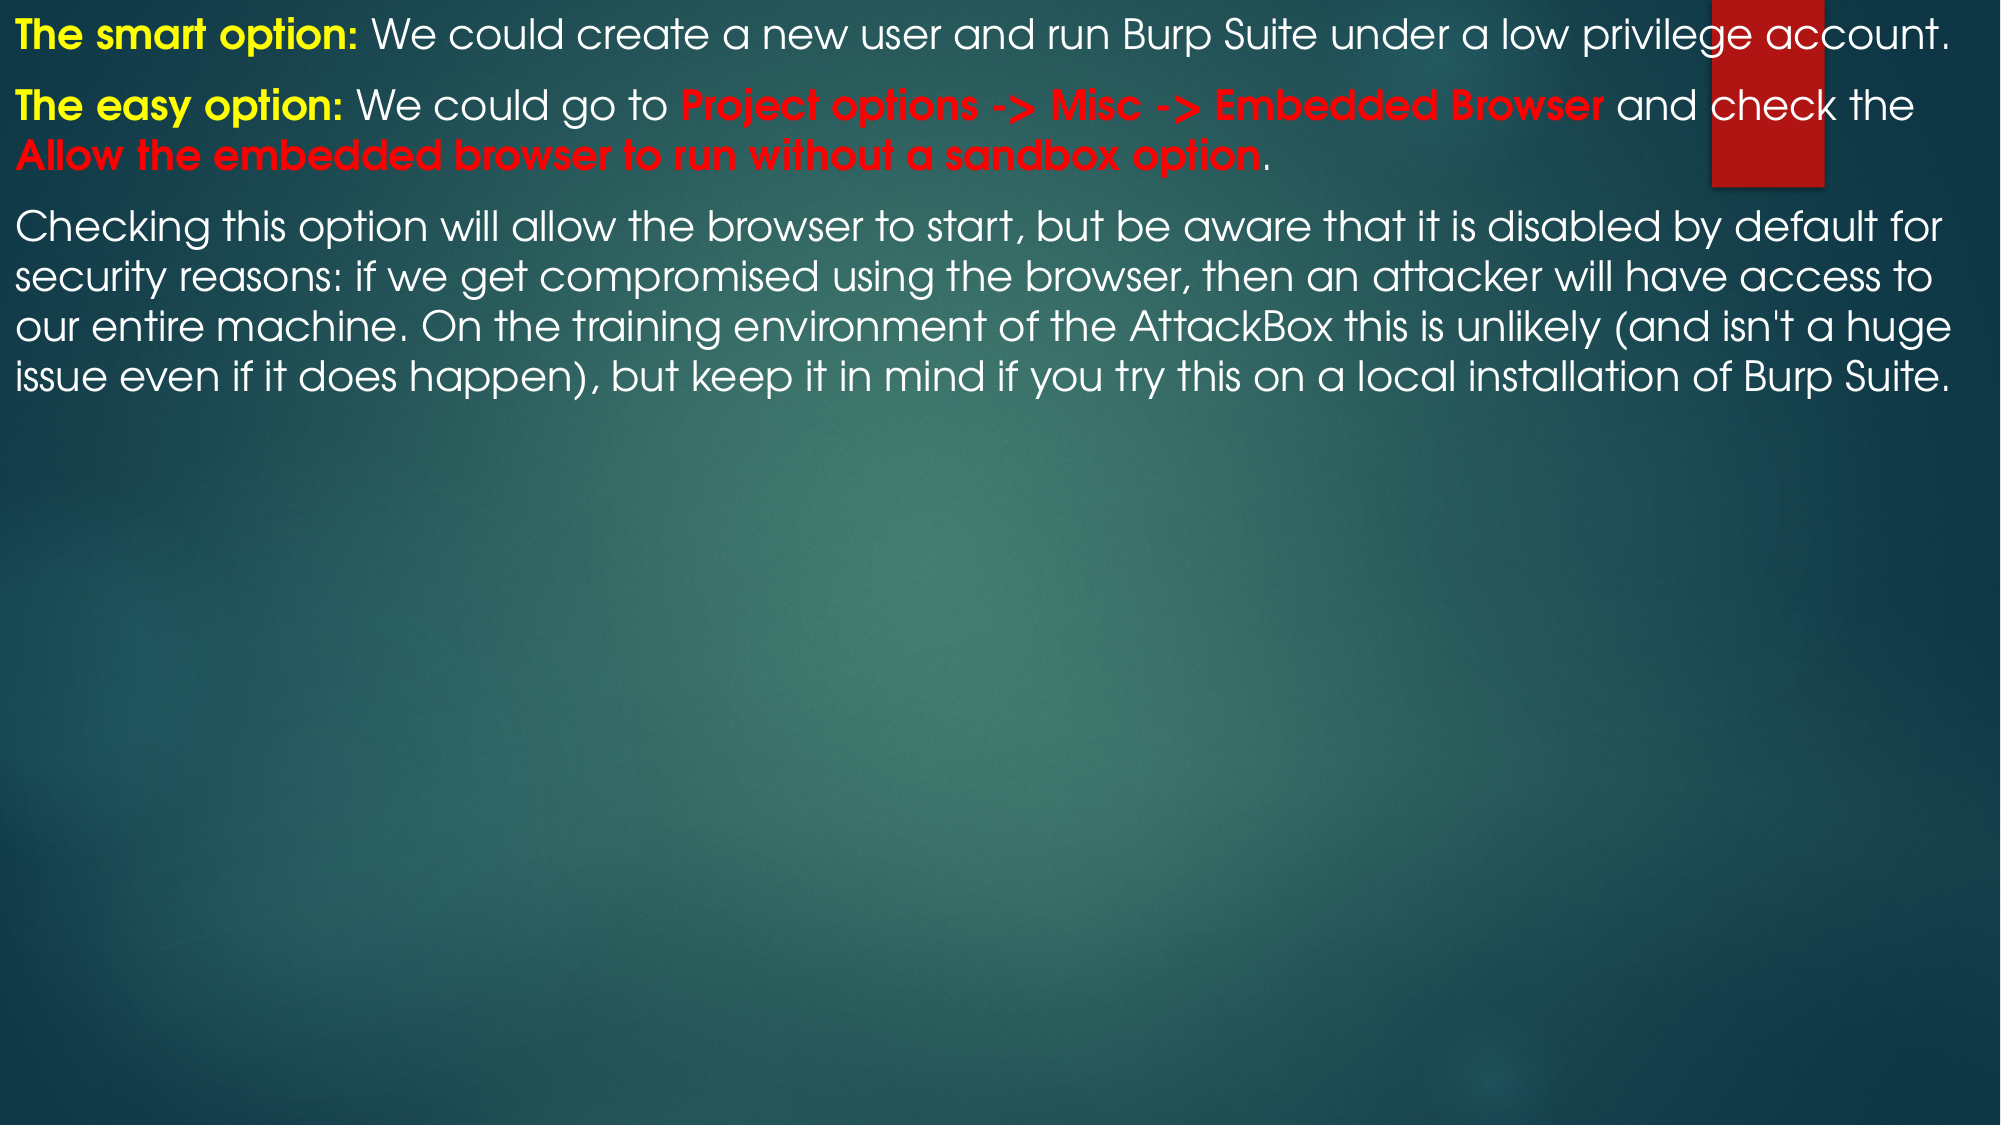

The smart option: We could create a new user and run Burp Suite under a low privilege account.
The easy option: We could go to Project options -> Misc -> Embedded Browser and check the Allow the embedded browser to run without a sandbox option.
Checking this option will allow the browser to start, but be aware that it is disabled by default for security reasons: if we get compromised using the browser, then an attacker will have access to our entire machine. On the training environment of the AttackBox this is unlikely (and isn't a huge issue even if it does happen), but keep it in mind if you try this on a local installation of Burp Suite.